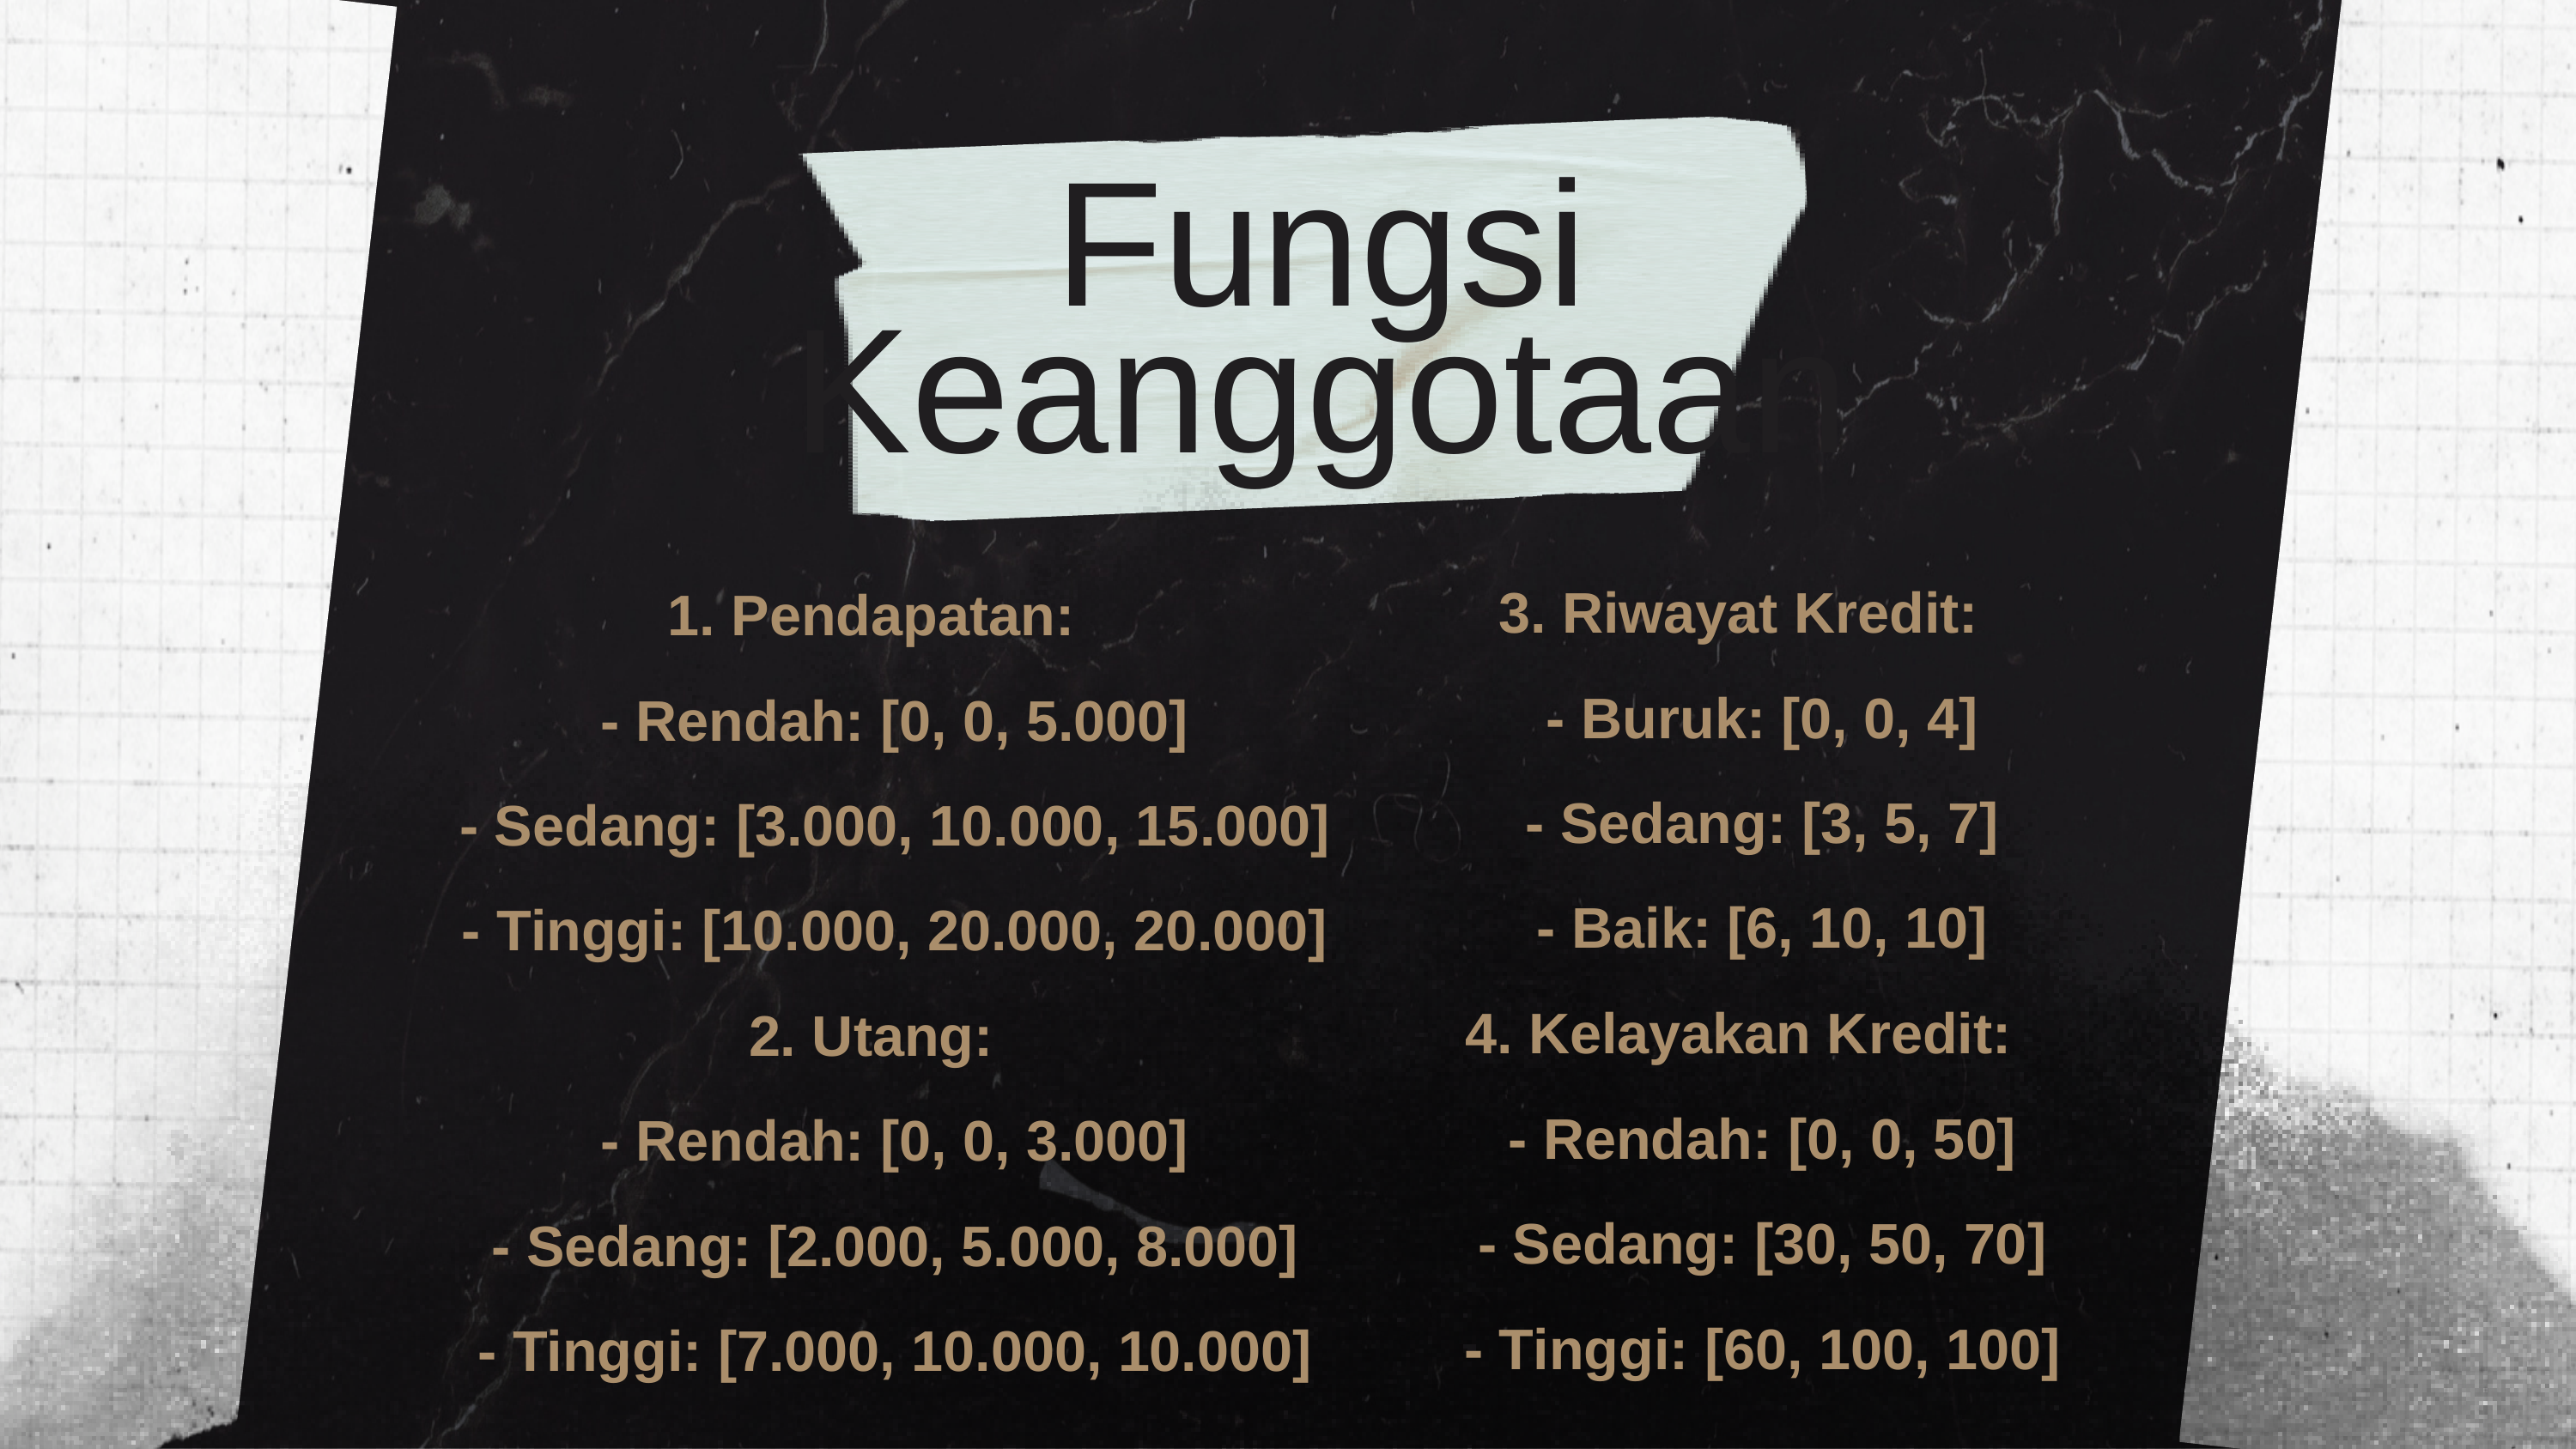

Fungsi Keanggotaan

3. Riwayat Kredit:
   - Buruk: [0, 0, 4]
   - Sedang: [3, 5, 7]
   - Baik: [6, 10, 10]
4. Kelayakan Kredit:
   - Rendah: [0, 0, 50]
   - Sedang: [30, 50, 70]
   - Tinggi: [60, 100, 100]
1. Pendapatan:
   - Rendah: [0, 0, 5.000]
   - Sedang: [3.000, 10.000, 15.000]
   - Tinggi: [10.000, 20.000, 20.000]
2. Utang:
   - Rendah: [0, 0, 3.000]
   - Sedang: [2.000, 5.000, 8.000]
   - Tinggi: [7.000, 10.000, 10.000]